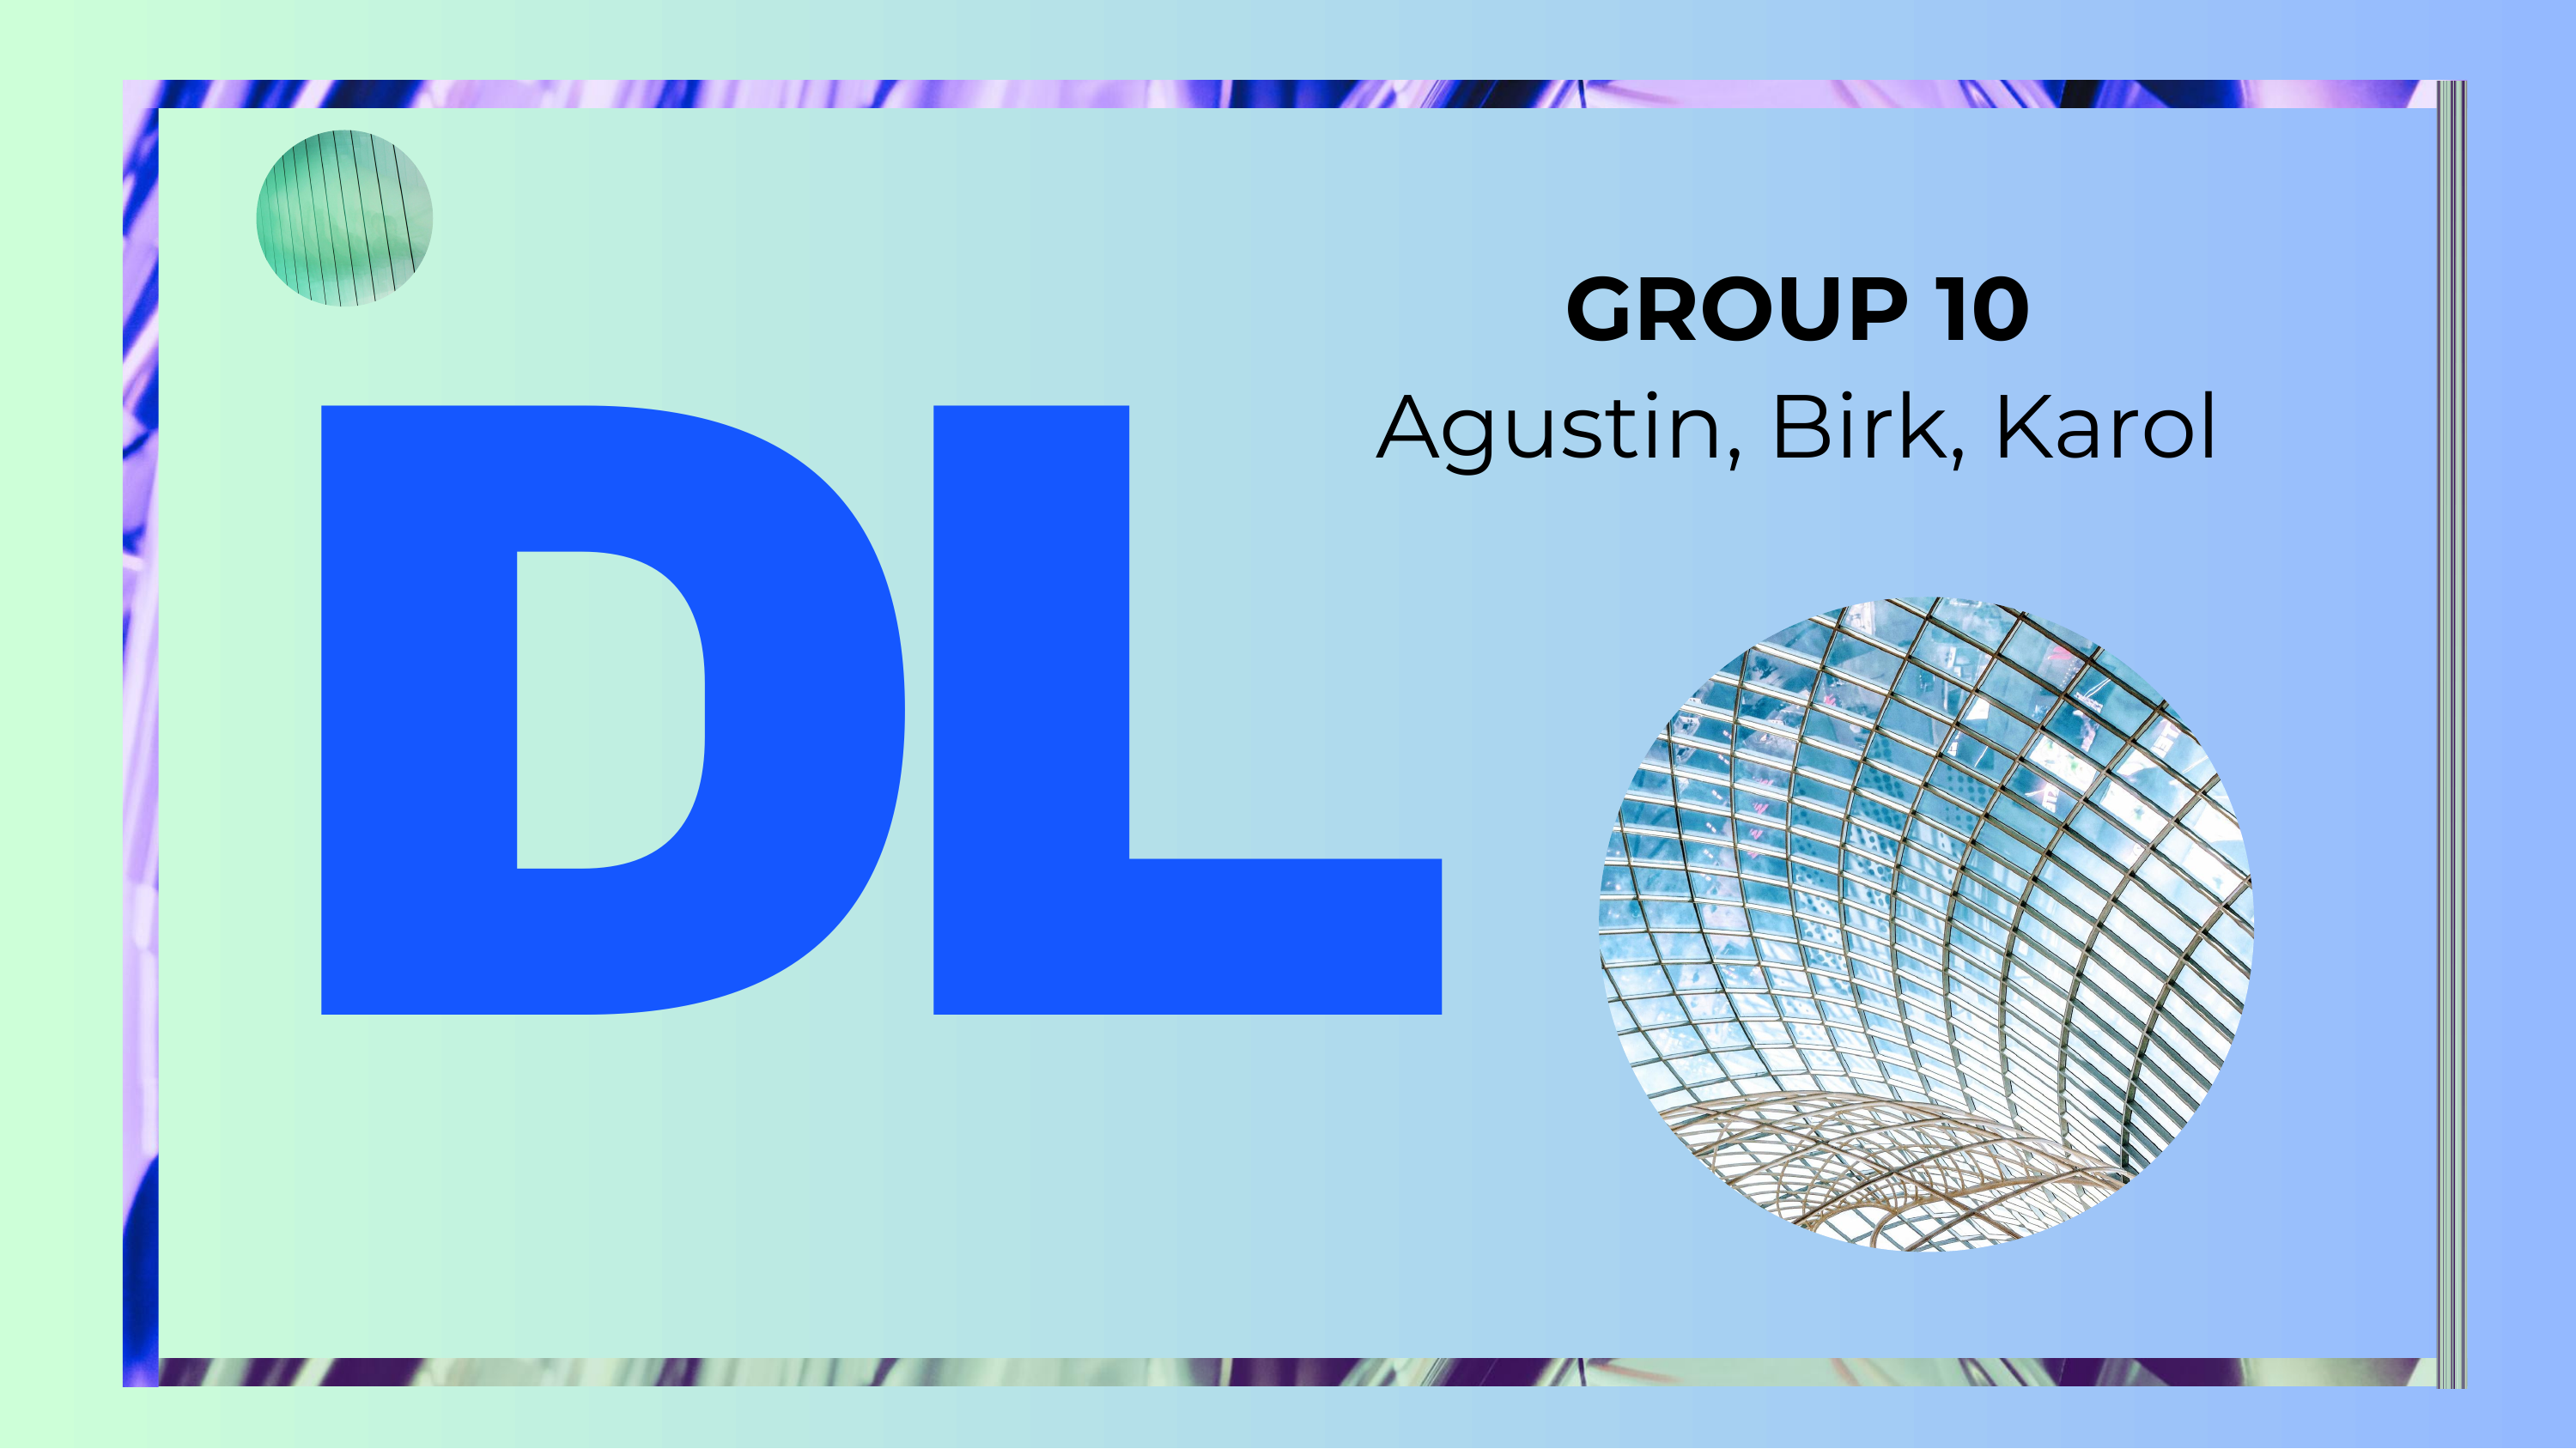

D
L
GROUP 10
Agustin, Birk, Karol